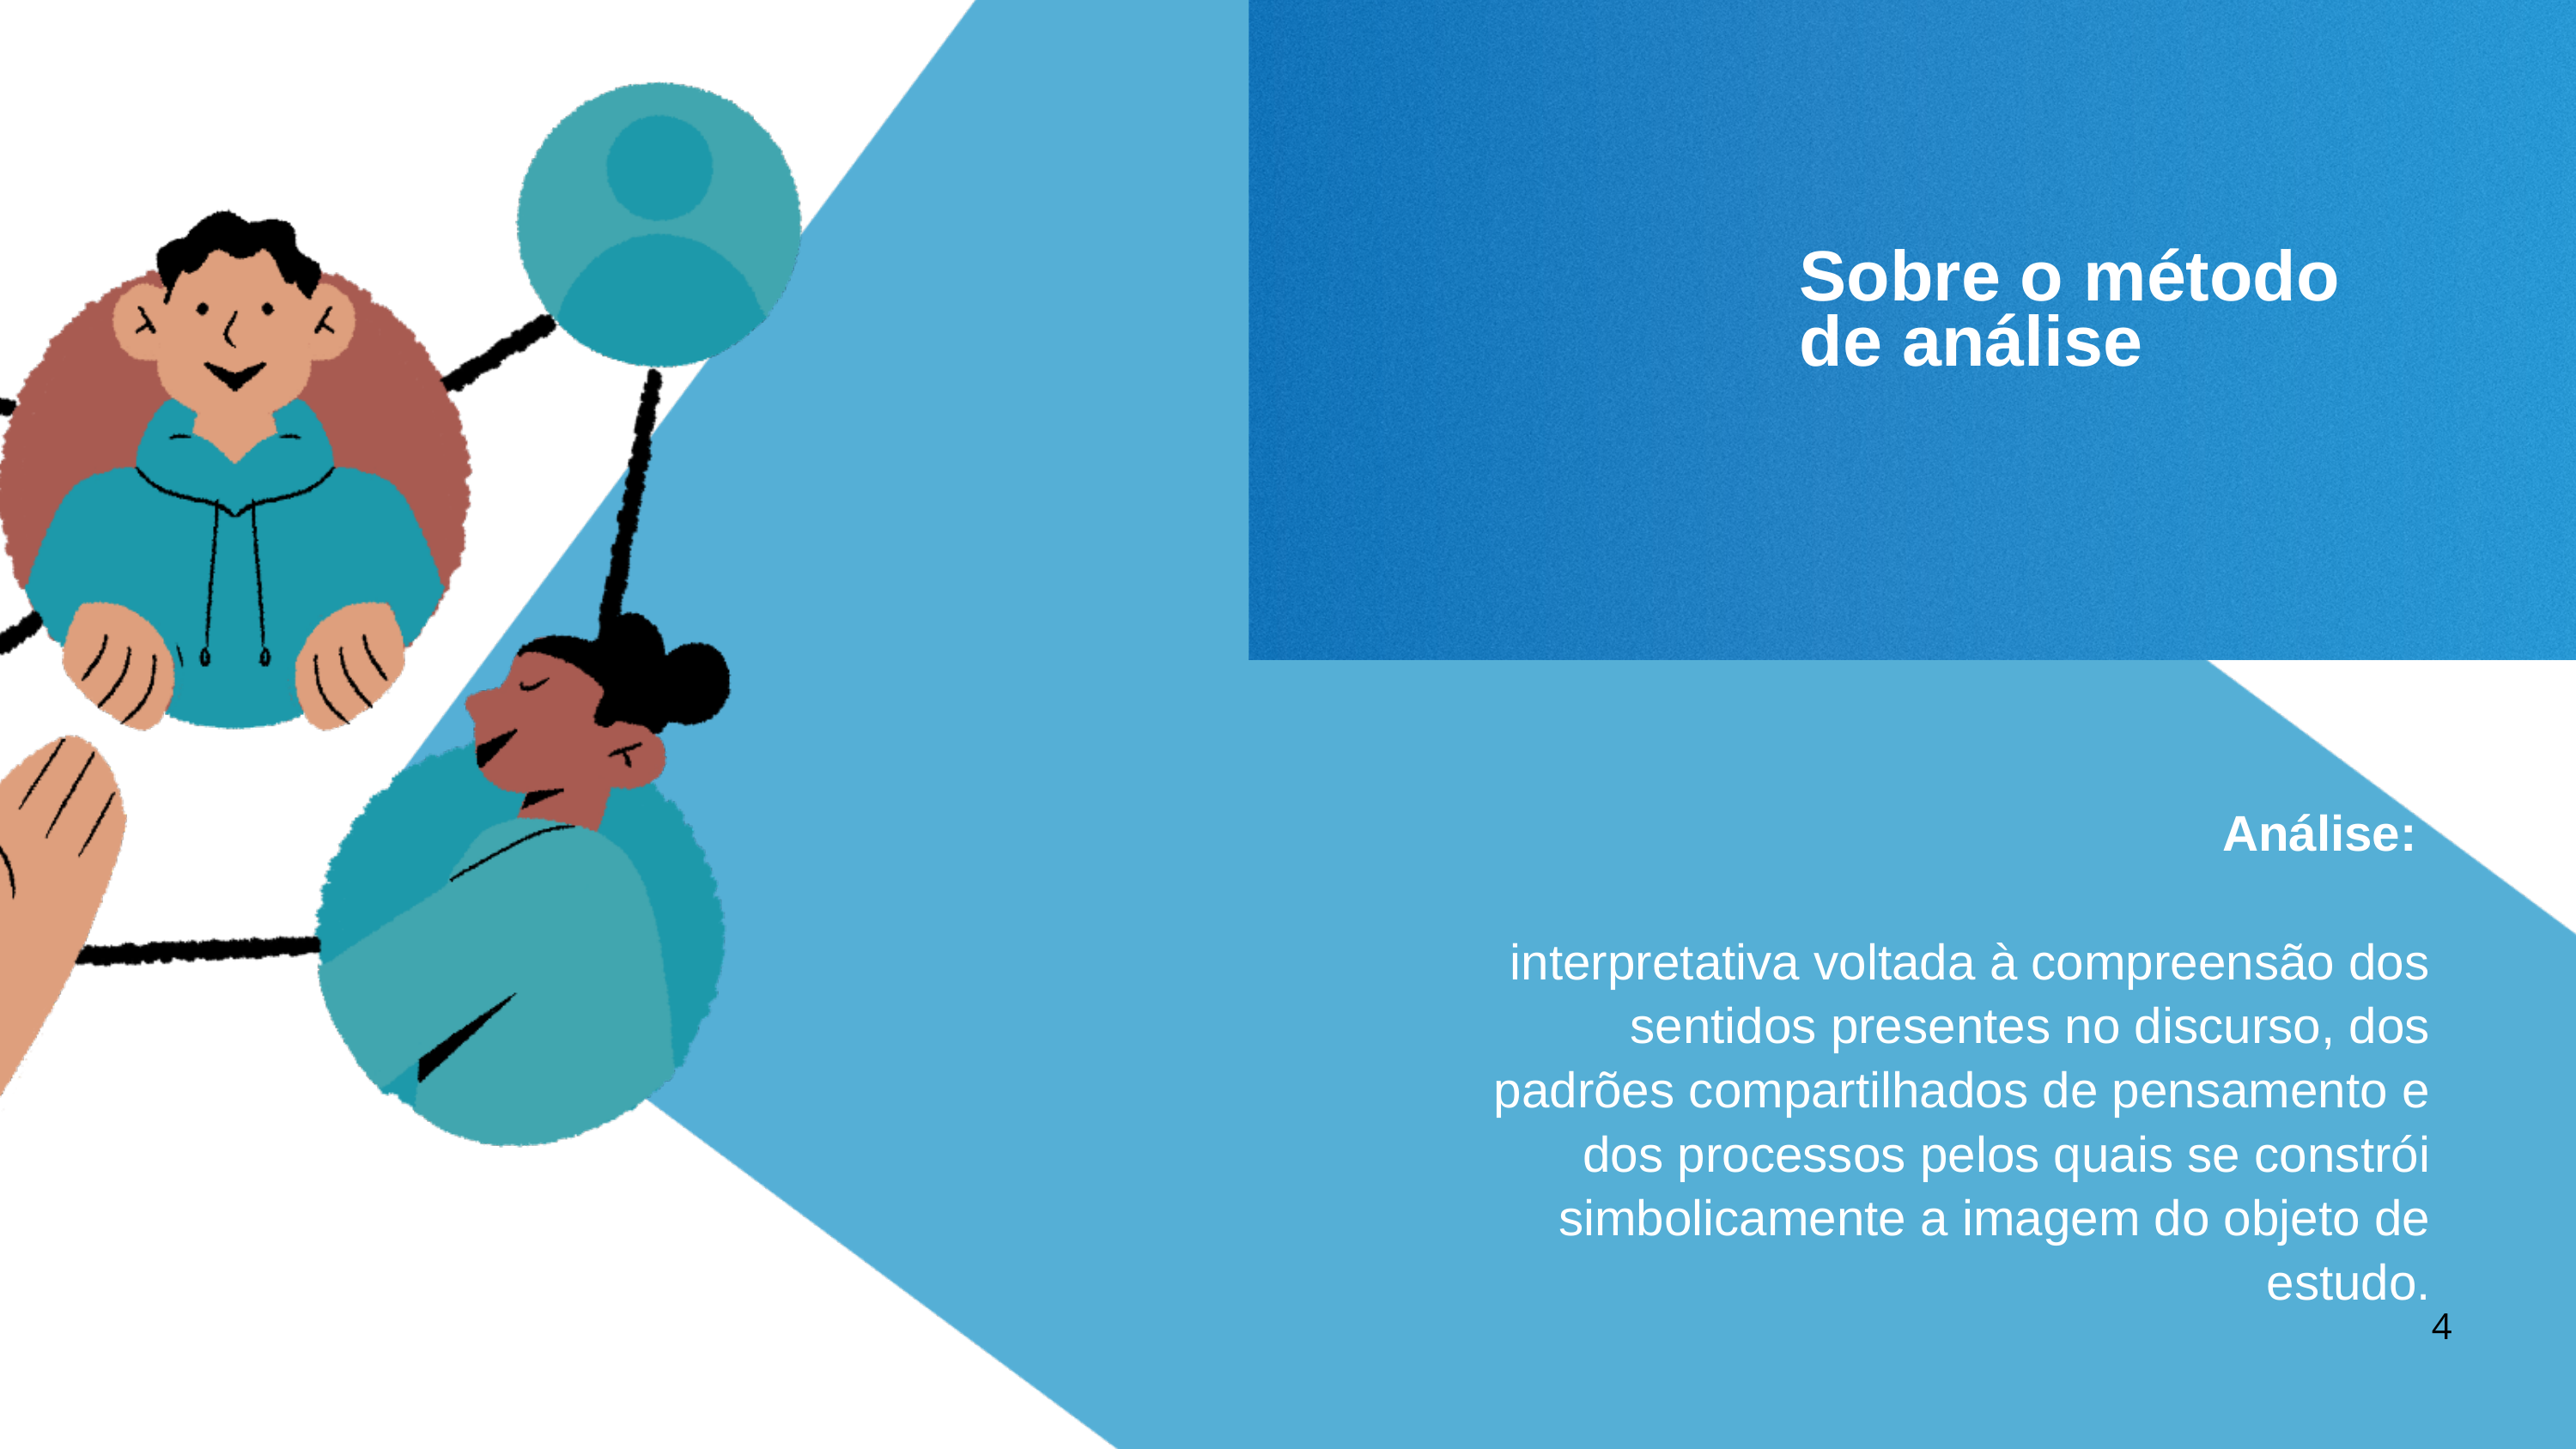

Sobre o método de análise
Análise:

interpretativa voltada à compreensão dos sentidos presentes no discurso, dos padrões compartilhados de pensamento e dos processos pelos quais se constrói simbolicamente a imagem do objeto de estudo.
4